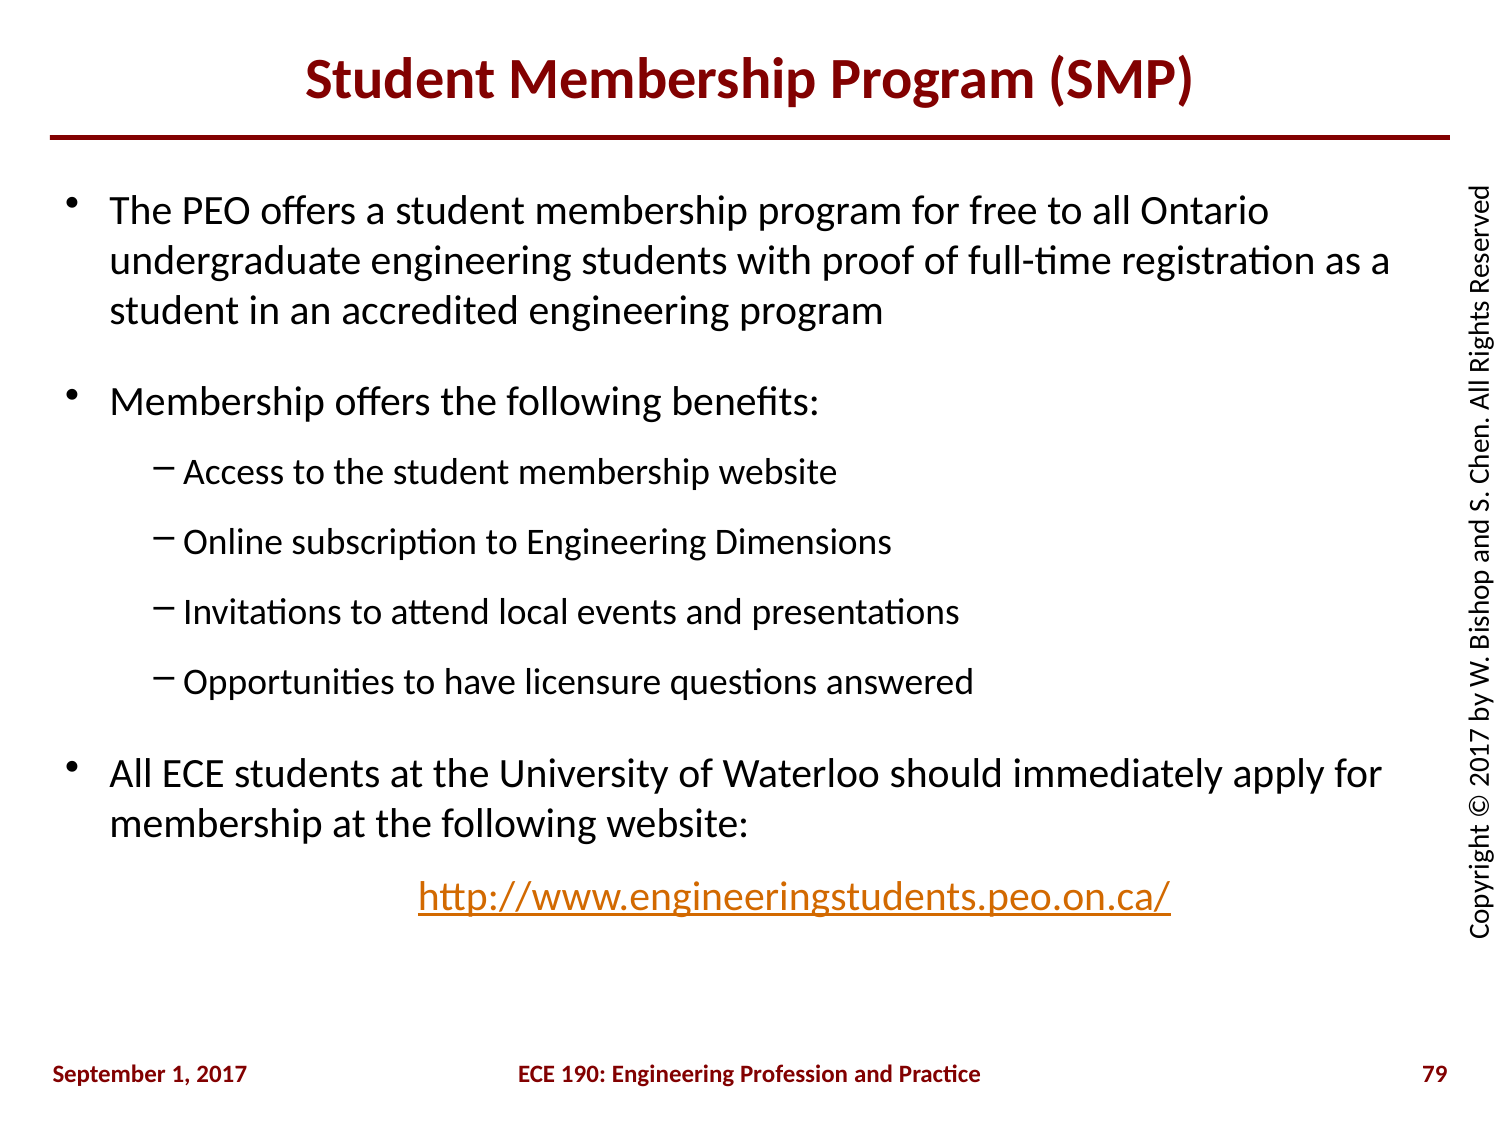

# Student Membership Program (SMP)
The PEO offers a student membership program for free to all Ontario undergraduate engineering students with proof of full-time registration as a student in an accredited engineering program
Membership offers the following benefits:
Access to the student membership website
Online subscription to Engineering Dimensions
Invitations to attend local events and presentations
Opportunities to have licensure questions answered
All ECE students at the University of Waterloo should immediately apply for membership at the following website:
http://www.engineeringstudents.peo.on.ca/
September 1, 2017
ECE 190: Engineering Profession and Practice
79